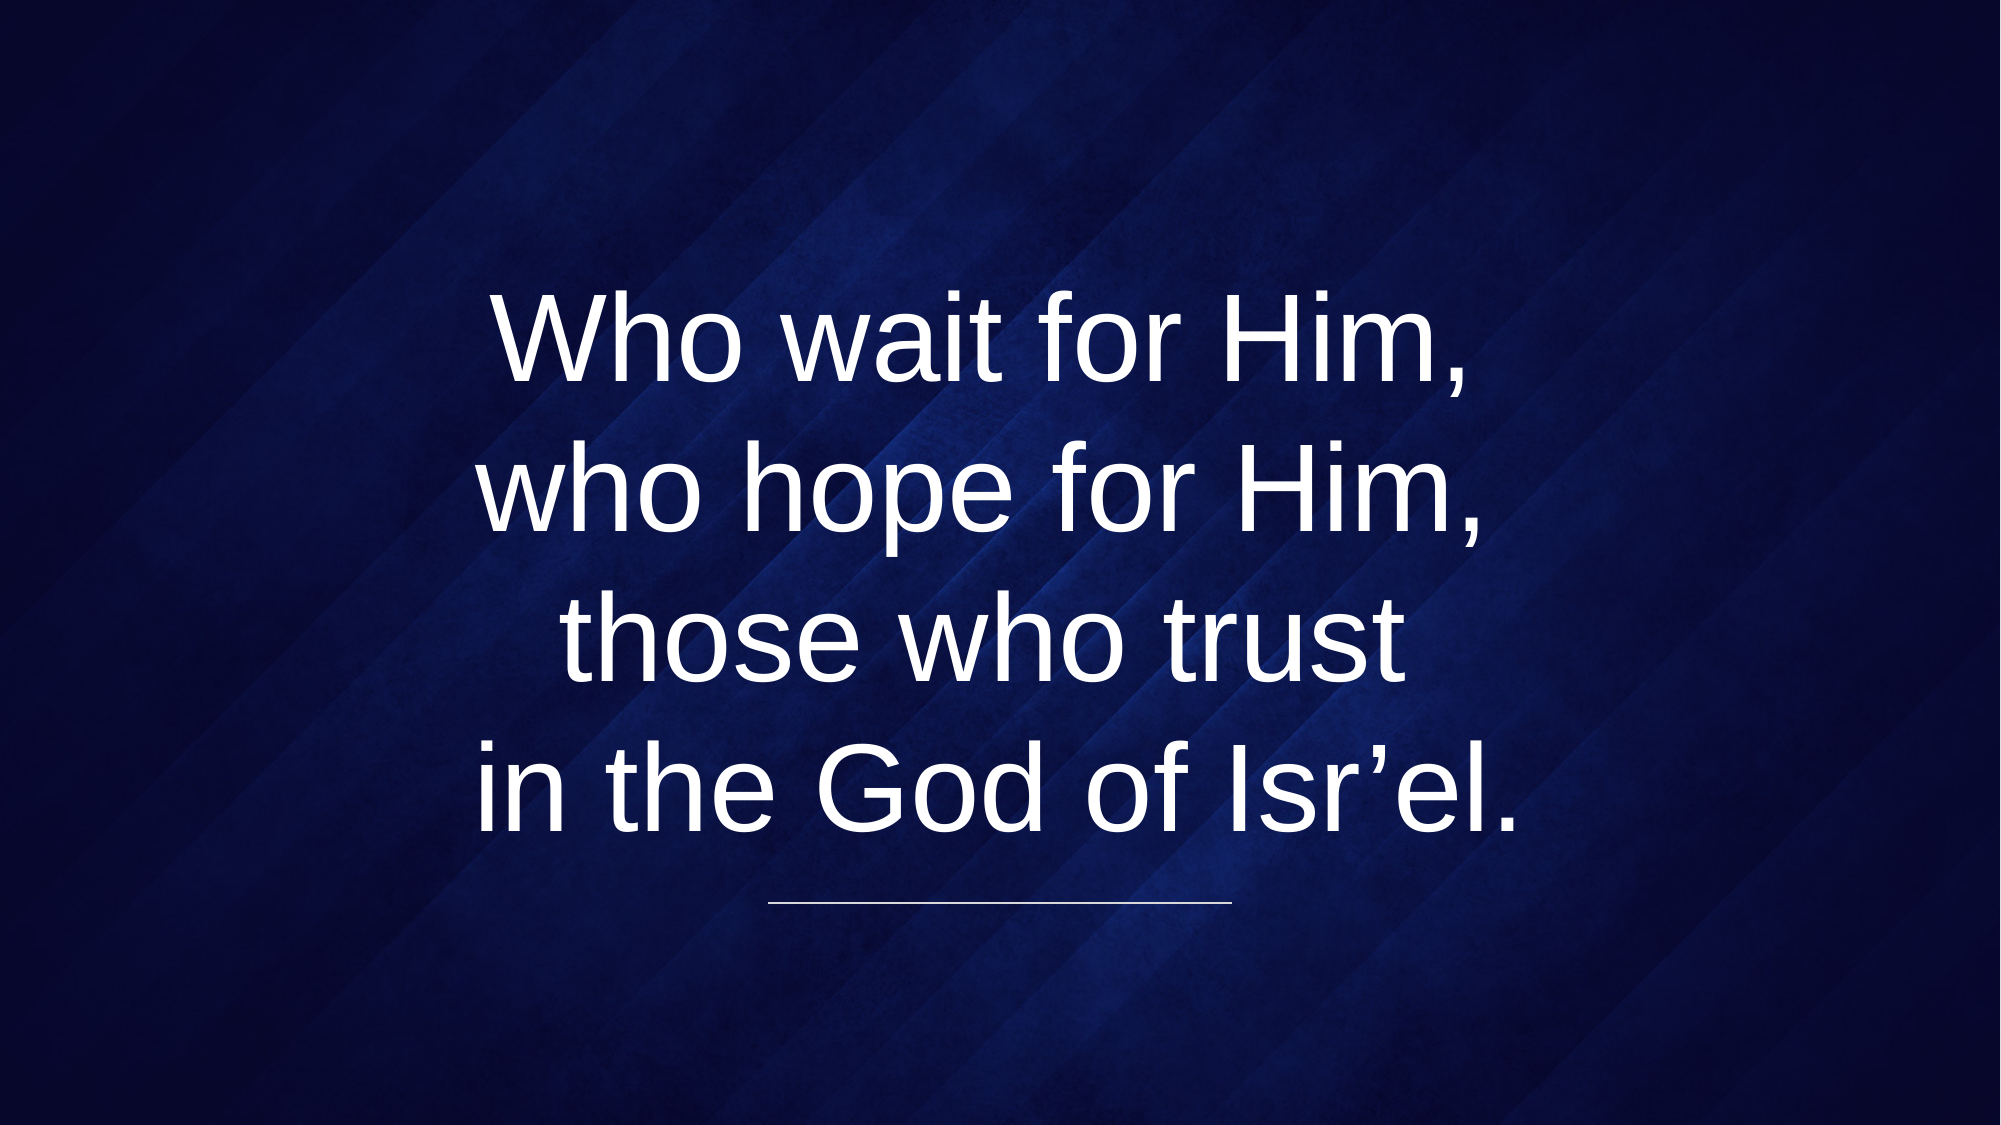

# Who wait for Him, who hope for Him, those who trust in the God of Isr’el.